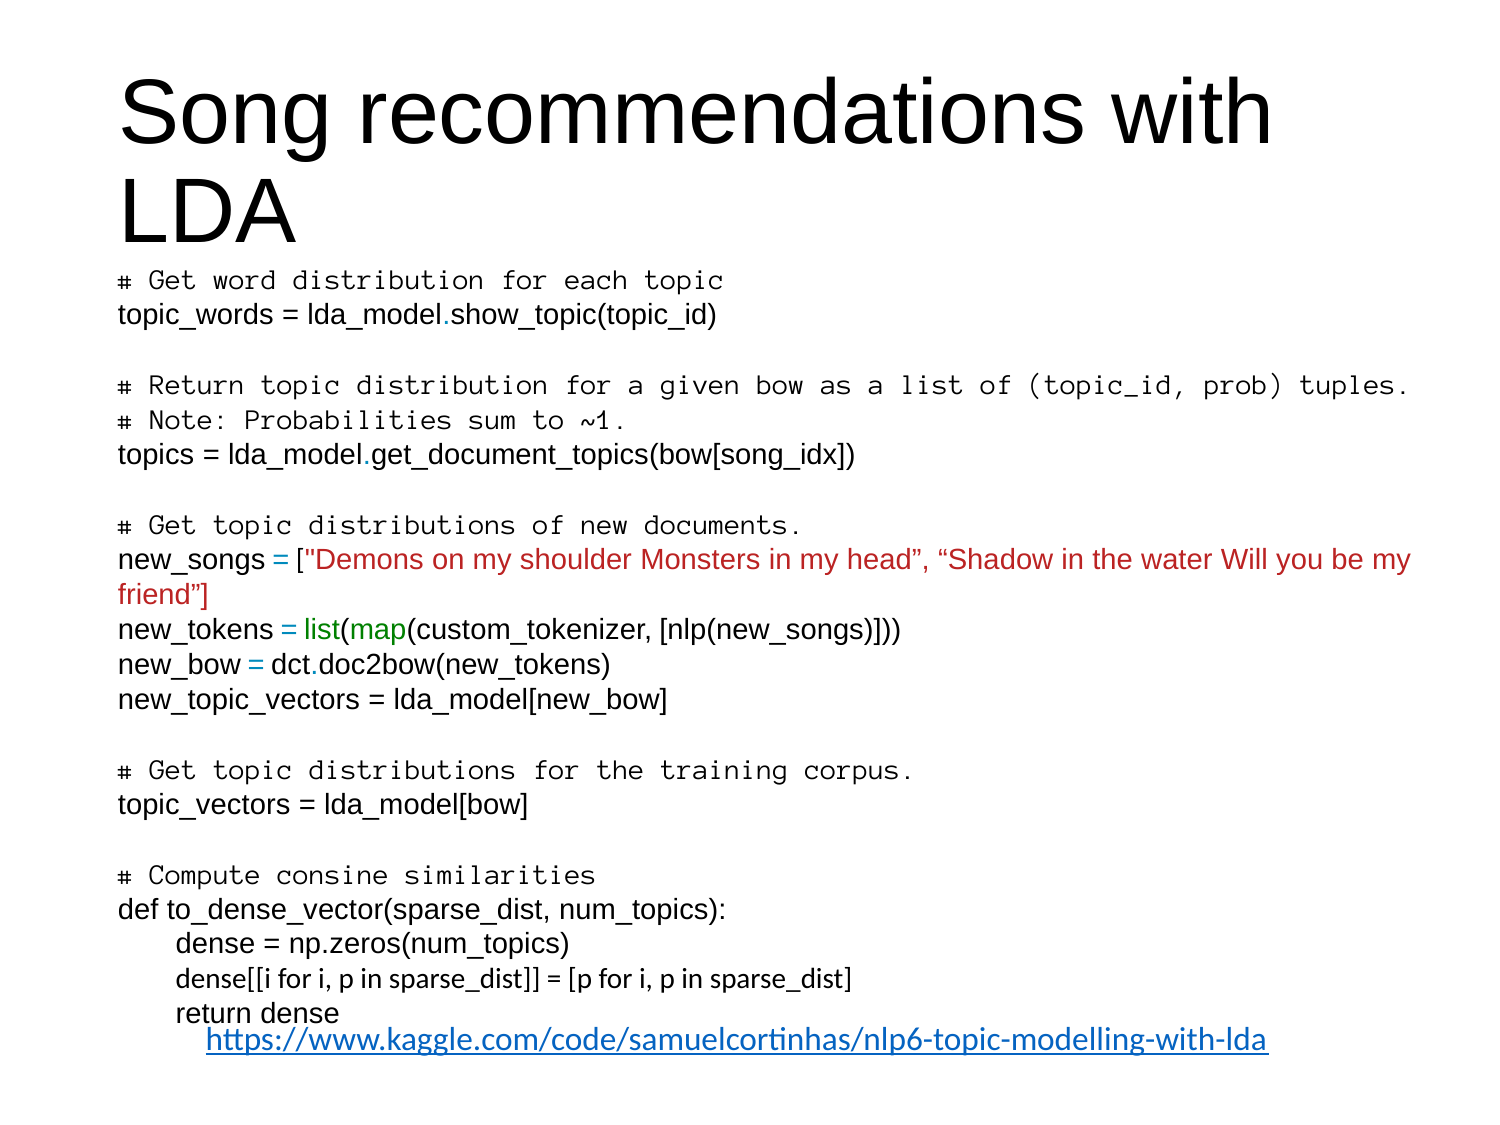

# Song recommendations with LDA
# Get word distribution for each topic
topic_words = lda_model.show_topic(topic_id)

# Return topic distribution for a given bow as a list of (topic_id, prob) tuples.
# Note: Probabilities sum to ~1.
topics = lda_model.get_document_topics(bow[song_idx])

# Get topic distributions of new documents.
new_songs = ["Demons on my shoulder Monsters in my head”, “Shadow in the water Will you be my friend”]
new_tokens = list(map(custom_tokenizer, [nlp(new_songs)]))
new_bow = dct.doc2bow(new_tokens)
new_topic_vectors = lda_model[new_bow]

# Get topic distributions for the training corpus.
topic_vectors = lda_model[bow]

# Compute consine similarities
def to_dense_vector(sparse_dist, num_topics):
       dense = np.zeros(num_topics)
       dense[[i for i, p in sparse_dist]] = [p for i, p in sparse_dist]
       return dense

https://www.kaggle.com/code/samuelcortinhas/nlp6-topic-modelling-with-lda